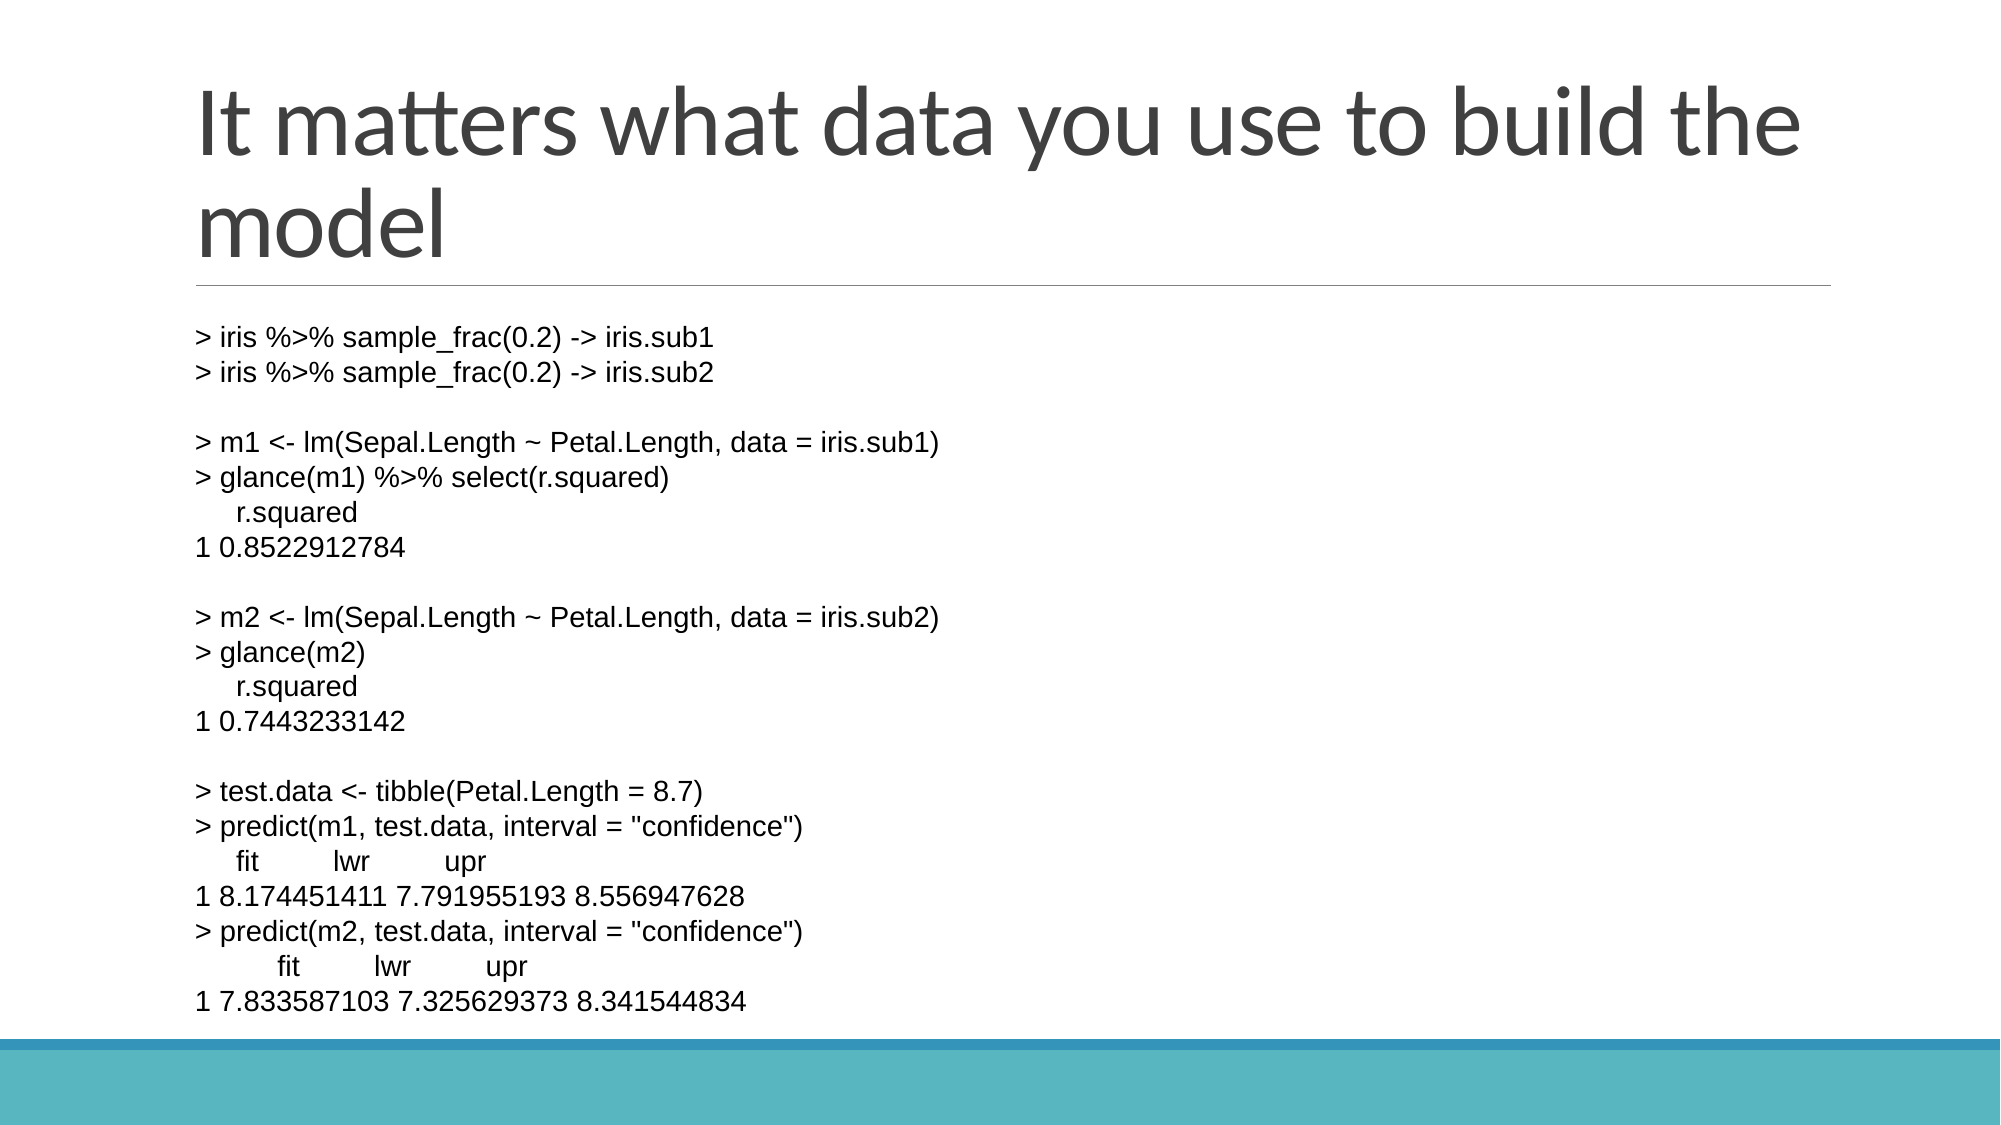

# It matters what data you use to build the model
> iris %>% sample_frac(0.2) -> iris.sub1
> iris %>% sample_frac(0.2) -> iris.sub2

> m1 <- lm(Sepal.Length ~ Petal.Length, data = iris.sub1)
> glance(m1) %>% select(r.squared)
     r.squared
1 0.8522912784

> m2 <- lm(Sepal.Length ~ Petal.Length, data = iris.sub2)
> glance(m2)
     r.squared
1 0.7443233142

> test.data <- tibble(Petal.Length = 8.7)
> predict(m1, test.data, interval = "confidence")
     fit         lwr         upr
1 8.174451411 7.791955193 8.556947628
> predict(m2, test.data, interval = "confidence")
          fit         lwr         upr
1 7.833587103 7.325629373 8.341544834